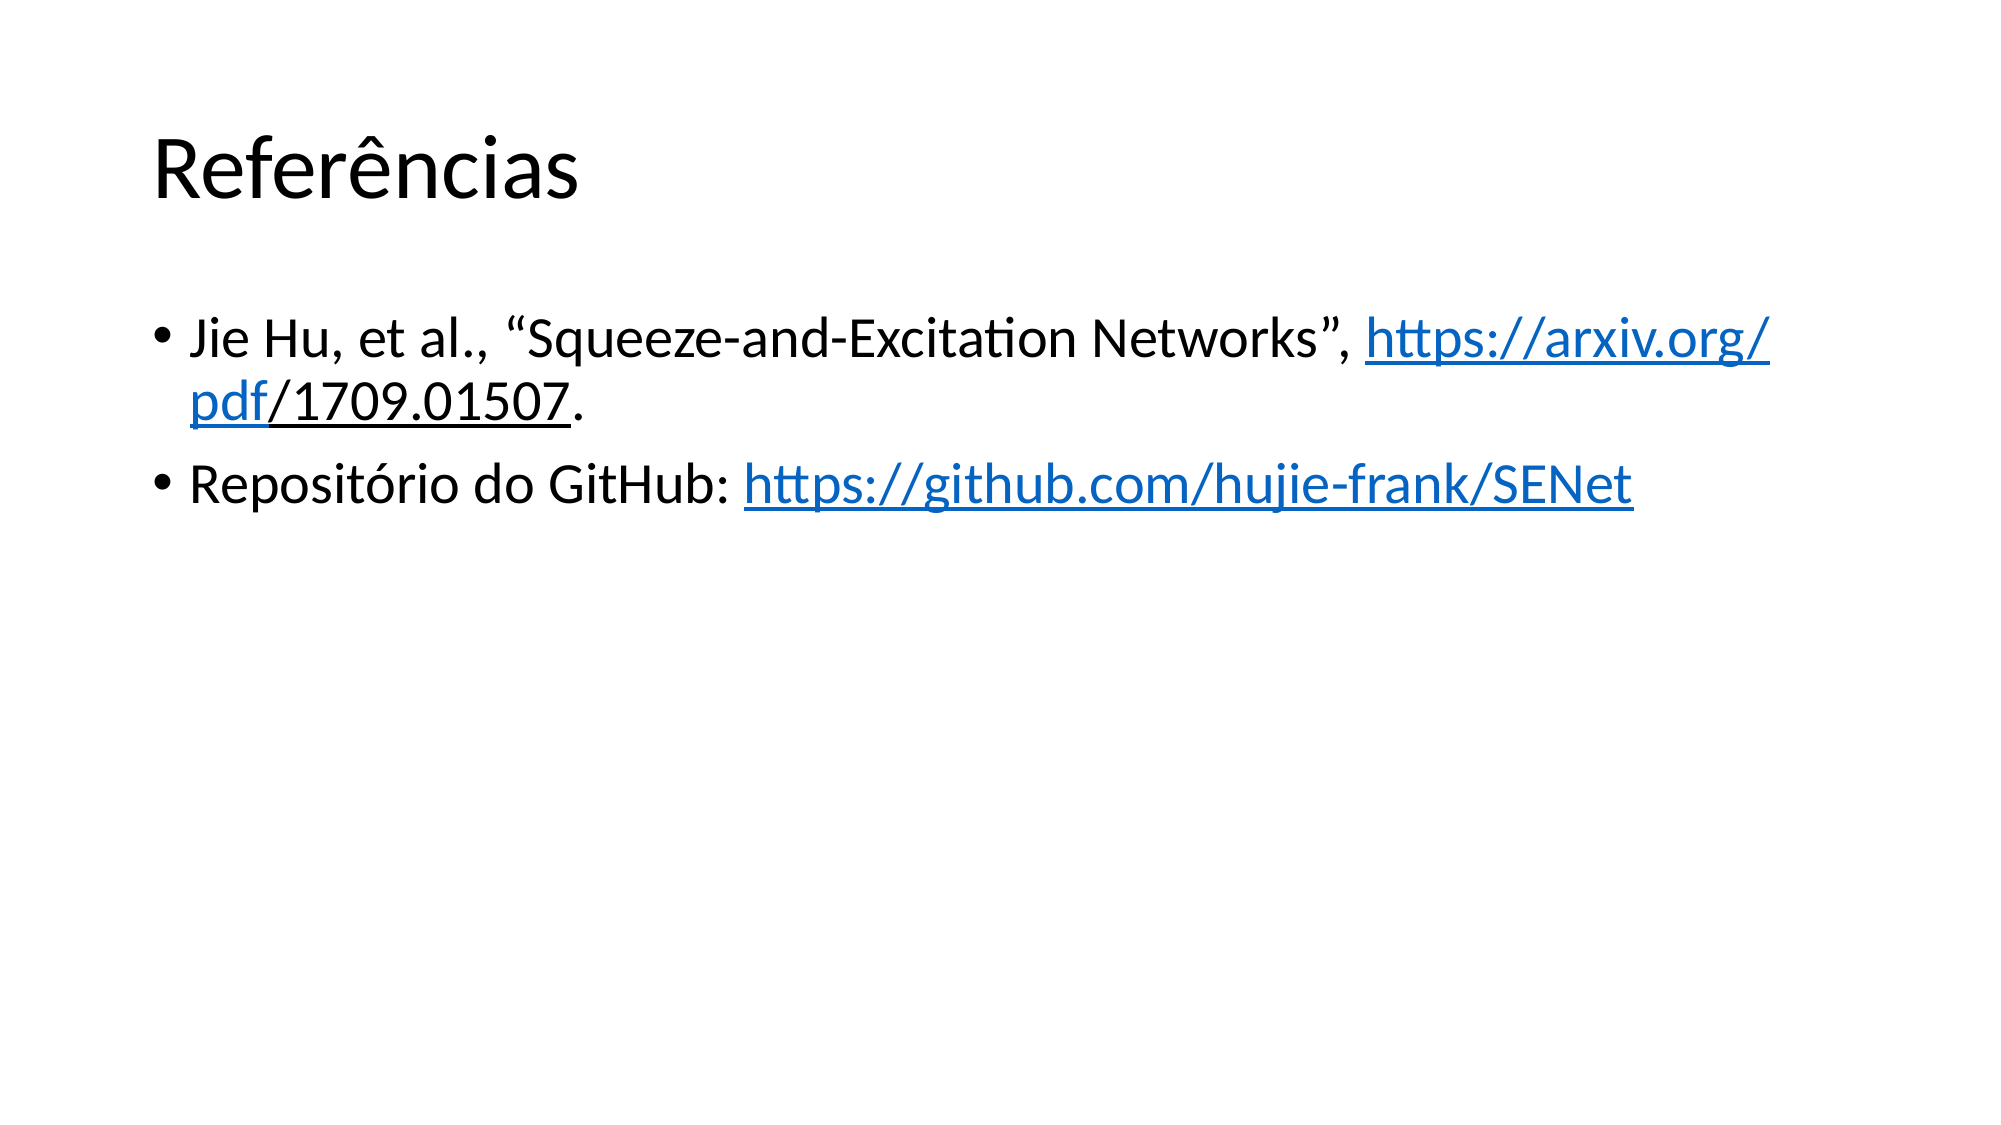

# Referências
Jie Hu, et al., “Squeeze-and-Excitation Networks”, https://arxiv.org/pdf/1709.01507.
Repositório do GitHub: https://github.com/hujie-frank/SENet